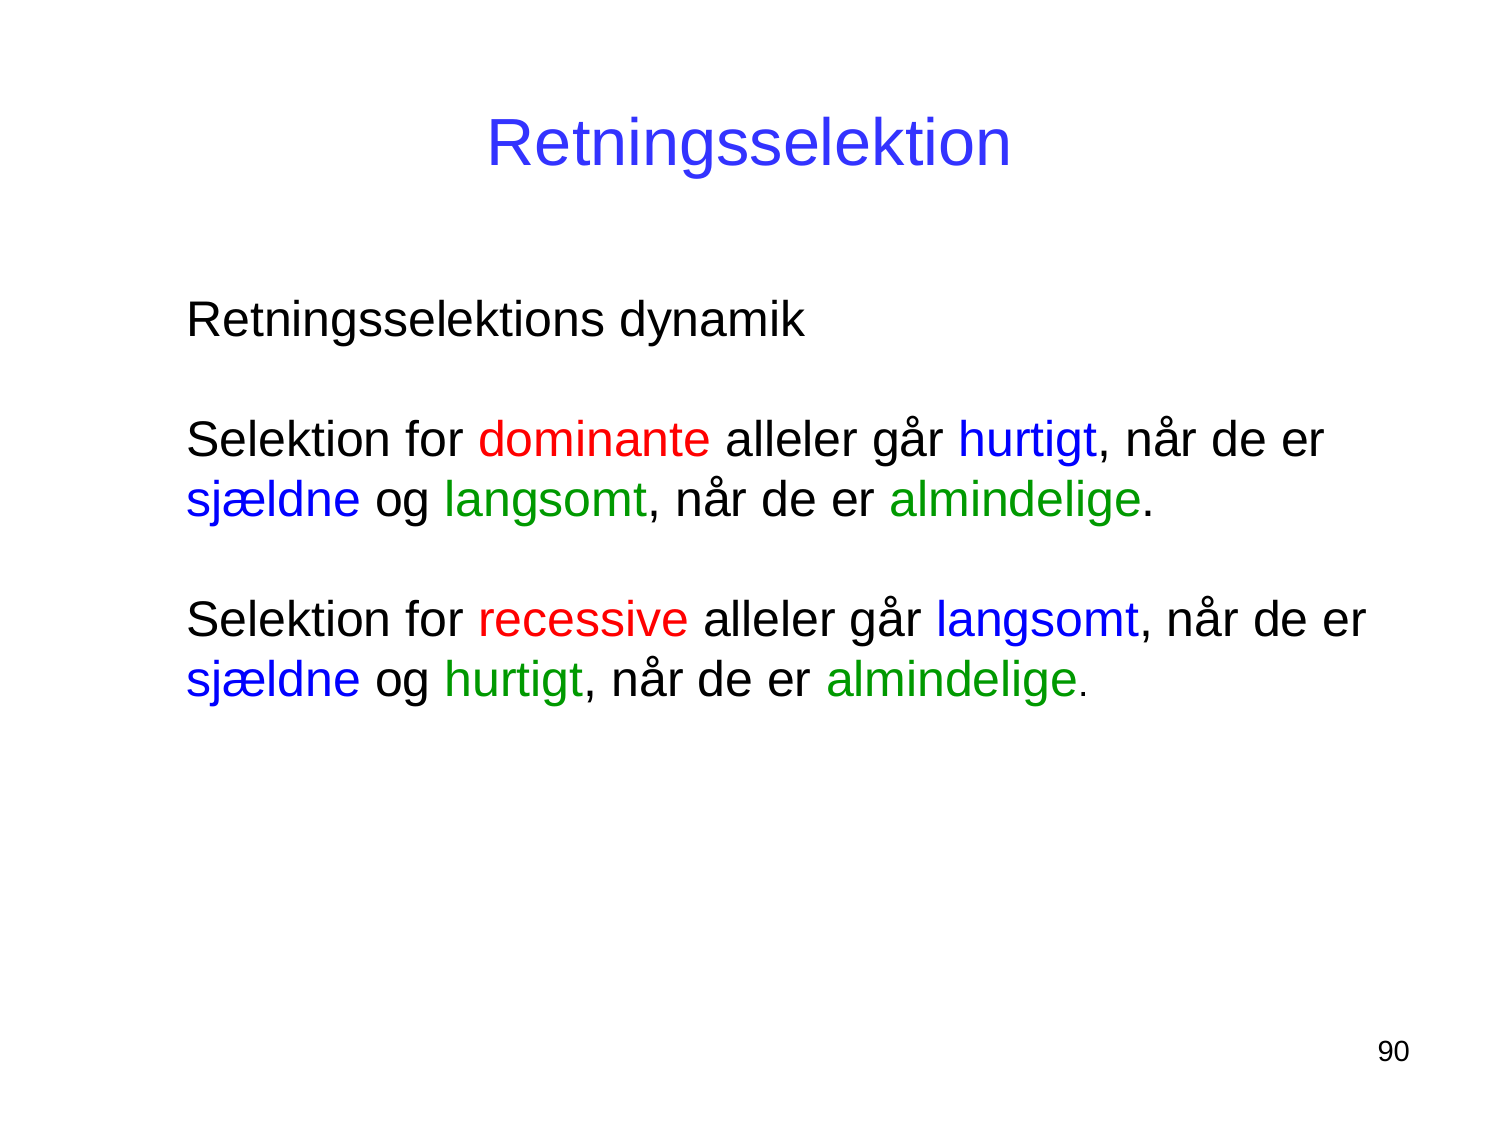

# Retningsselektion
Retningsselektions dynamik

Selektion for dominante alleler går hurtigt, når de er
sjældne og langsomt, når de er almindelige.

Selektion for recessive alleler går langsomt, når de er
sjældne og hurtigt, når de er almindelige.

90